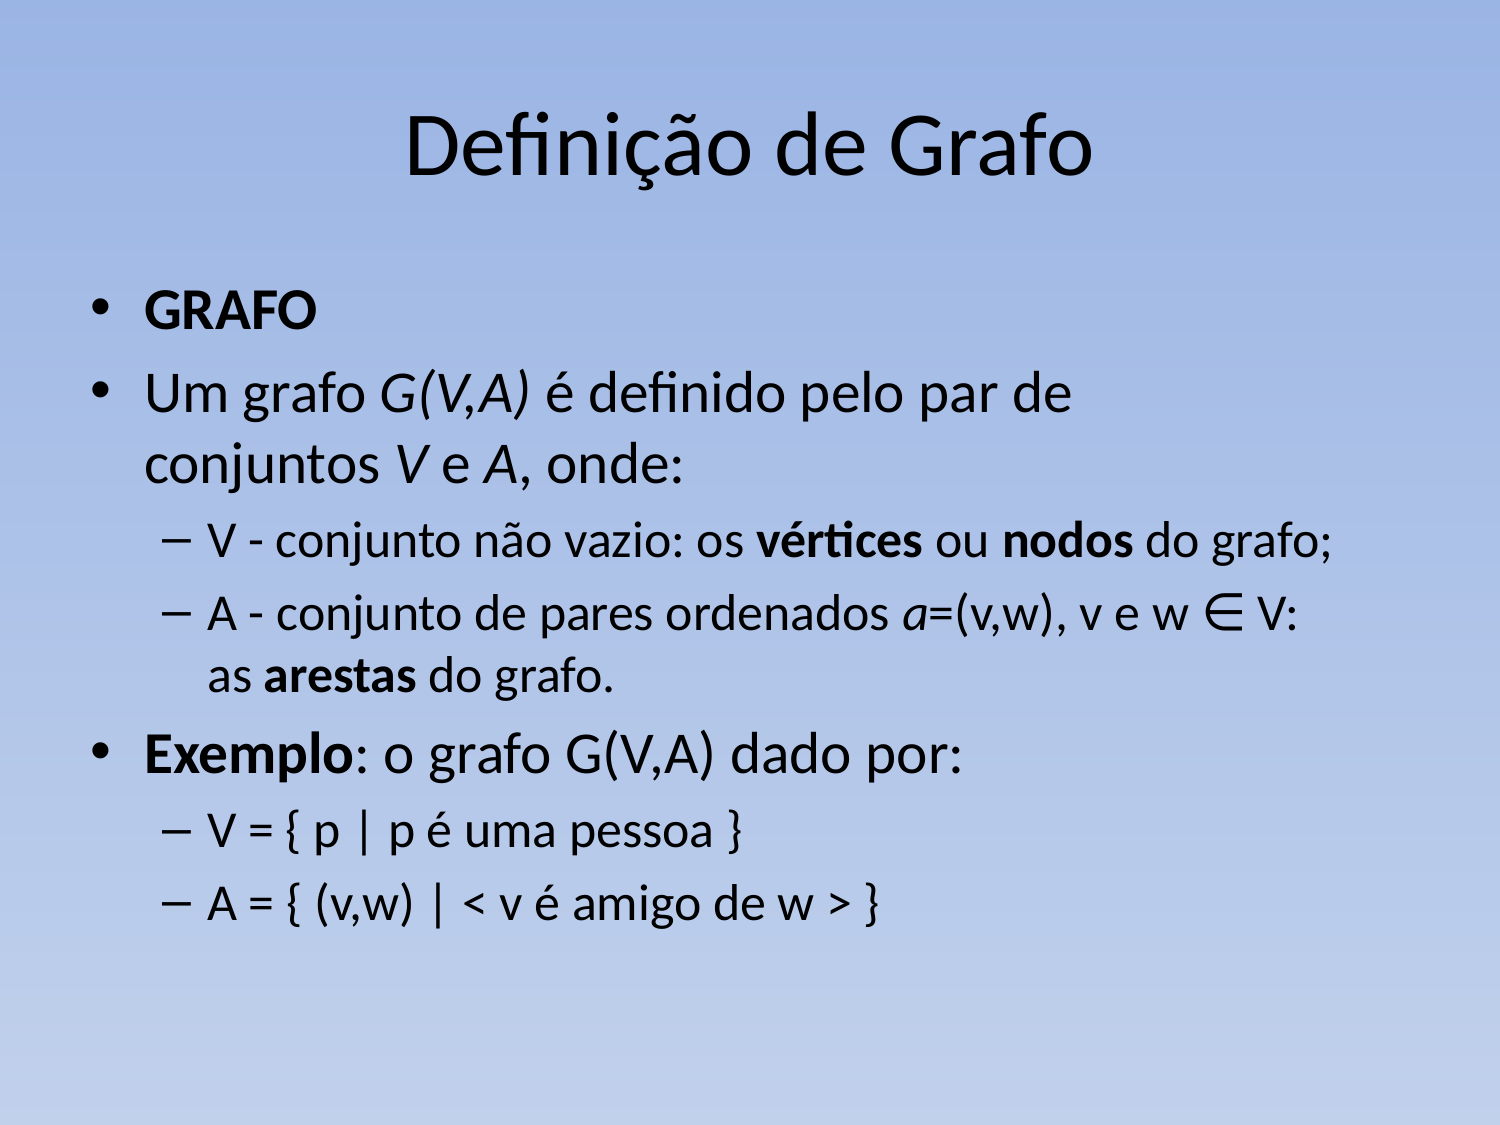

# Definição de Grafo
GRAFO
Um grafo G(V,A) é definido pelo par de conjuntos V e A, onde:
V - conjunto não vazio: os vértices ou nodos do grafo;
A - conjunto de pares ordenados a=(v,w), v e w ∈ V: as arestas do grafo.
Exemplo: o grafo G(V,A) dado por:
V = { p | p é uma pessoa }
A = { (v,w) | < v é amigo de w > }